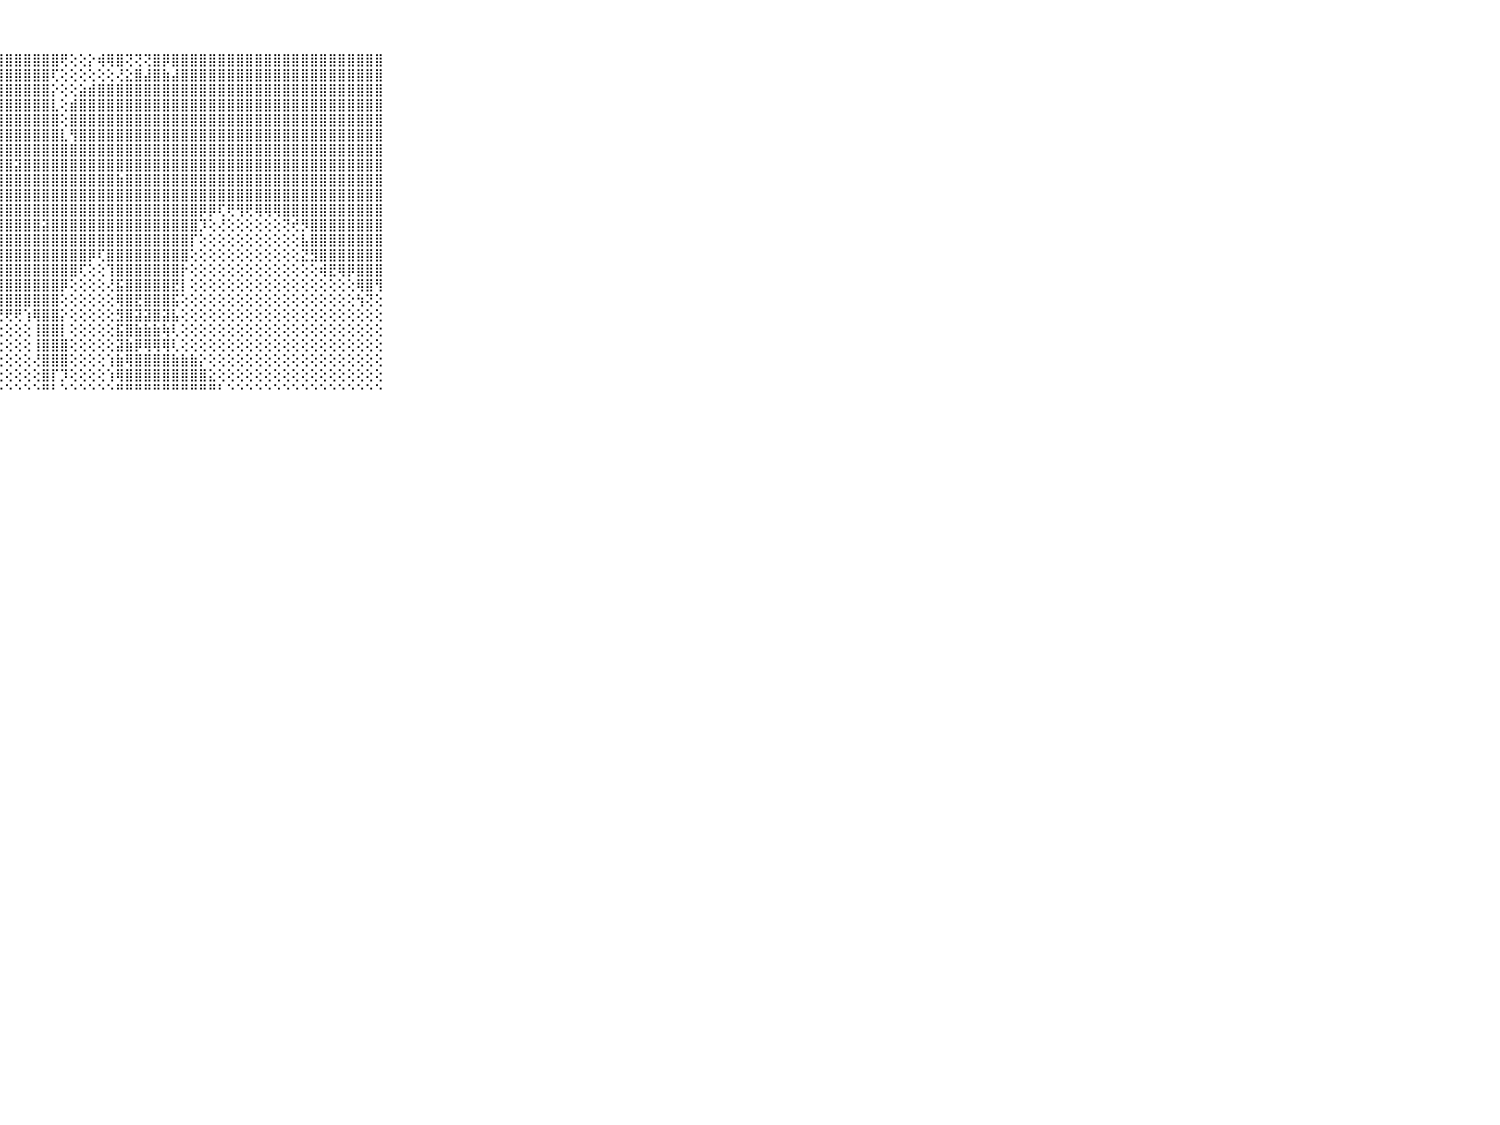

⠀⠀⠀⠀⠀⠀⠀⠀⠀⠀⠀⣿⣿⣿⣿⣿⣿⣿⣿⣿⣿⣿⣿⣿⣿⣿⣿⣿⣿⣿⣿⣿⣿⣿⢟⢕⢕⡕⢾⢿⣿⢝⢝⢝⣿⡿⣿⣿⣿⣿⣿⣿⣿⣿⣿⣿⣿⣿⣿⣿⣿⣿⣿⣿⣿⣿⣿⣿⣿⠀⠀⠀⠀⠀⠀⠀⠀⠀⠀⠀⠀
⠀⠀⠀⠀⠀⠀⠀⠀⠀⠀⠀⣿⣿⣿⣿⣿⣿⣿⣿⣿⣿⣿⣿⣿⣿⣿⣿⣿⣿⣿⣿⣿⣿⢏⢕⢕⢕⢕⢕⢕⢜⣕⣿⣼⣿⣷⣼⣿⣿⣿⣿⣿⣿⣿⣿⣿⣿⣿⣿⣿⣿⣿⣿⣿⣿⣿⣿⣿⣿⠀⠀⠀⠀⠀⠀⠀⠀⠀⠀⠀⠀
⠀⠀⠀⠀⠀⠀⠀⠀⠀⠀⠀⣿⣿⣿⣿⣿⣿⣿⣿⣿⣿⣿⣿⣿⣿⣿⣿⣿⣿⣿⣿⣿⣿⡕⢕⢕⣵⣾⣿⣿⣿⣿⣿⣿⣿⣿⣿⣿⣿⣿⣿⣿⣿⣿⣿⣿⣿⣿⣿⣿⣿⣿⣿⣿⣿⣿⣿⣿⣿⠀⠀⠀⠀⠀⠀⠀⠀⠀⠀⠀⠀
⠀⠀⠀⠀⠀⠀⠀⠀⠀⠀⠀⣿⣿⣿⣿⣿⣿⣿⣿⣿⣿⣿⣿⣿⣿⣿⣿⣿⣿⣿⣿⣿⣿⣇⢕⣾⣿⣿⣿⣿⣿⣿⣿⣿⣿⣿⣿⣿⣿⣿⣿⣿⣿⣿⣿⣿⣿⣿⣿⣿⣿⣿⣿⣿⣿⣿⣿⣿⣿⠀⠀⠀⠀⠀⠀⠀⠀⠀⠀⠀⠀
⠀⠀⠀⠀⠀⠀⠀⠀⠀⠀⠀⣿⣿⣿⣿⣿⣿⣿⣿⣿⣿⣿⣿⣿⣿⣿⣿⣿⣿⣿⣿⣿⣿⣿⢕⣿⣿⣿⣿⣿⣿⣿⣿⣿⣿⣿⣿⣿⣿⣿⣿⣿⣿⣿⣿⣿⣿⣿⣿⣿⣿⣿⣿⣿⣿⣿⣿⣿⣿⠀⠀⠀⠀⠀⠀⠀⠀⠀⠀⠀⠀
⠀⠀⠀⠀⠀⠀⠀⠀⠀⠀⠀⣿⣿⣿⣿⣿⣿⣿⣿⣿⣿⣿⣿⣿⣿⣿⣿⣿⣿⣿⣿⣿⣿⣿⣇⢻⣿⣿⣿⣿⣿⣿⣿⣿⣿⣿⣿⣿⣿⣿⣿⣿⣿⣿⣿⣿⣿⣿⣿⣿⣿⣿⣿⣿⣿⣿⣿⣿⣿⠀⠀⠀⠀⠀⠀⠀⠀⠀⠀⠀⠀
⠀⠀⠀⠀⠀⠀⠀⠀⠀⠀⠀⣿⣿⣿⣿⣿⣿⣿⣿⣿⣿⣿⣿⣿⣿⣿⣿⣿⣿⣿⣿⣿⣿⣿⣿⣿⣿⣿⣿⣿⣿⣿⣿⣿⣿⣿⣿⣿⣿⣿⣿⣿⣿⣿⣿⣿⣿⣿⣿⣿⣿⣿⣿⣿⣿⣿⣿⣿⣿⠀⠀⠀⠀⠀⠀⠀⠀⠀⠀⠀⠀
⠀⠀⠀⠀⠀⠀⠀⠀⠀⠀⠀⣿⣿⣿⣿⣿⣿⣿⣿⣿⣿⣿⣿⣿⣿⣿⣿⣿⣿⣽⣿⣿⣿⣿⣿⣿⣿⣿⣿⣿⣿⣿⣿⣿⣿⣿⣿⣿⣿⣿⣿⣿⣿⣿⣿⣿⣿⣿⣿⣿⣿⣿⣿⣿⣿⣿⣿⣿⣿⠀⠀⠀⠀⠀⠀⠀⠀⠀⠀⠀⠀
⠀⠀⠀⠀⠀⠀⠀⠀⠀⠀⠀⣿⣿⣿⣿⣿⣿⣿⣿⣿⣿⣿⣿⣿⣿⣿⣿⣿⣿⣿⣿⣿⣿⣿⣿⣿⣿⣿⣿⣿⣷⣿⣿⣿⣿⣿⣿⣿⣿⣿⣿⣿⣿⣿⣿⣿⣿⣿⣿⣿⣿⣿⣿⣿⣿⣿⣿⣿⣿⠀⠀⠀⠀⠀⠀⠀⠀⠀⠀⠀⠀
⠀⠀⠀⠀⠀⠀⠀⠀⠀⠀⠀⣿⣿⣿⣿⣿⣿⣿⣿⣿⣿⣿⣿⣿⣿⣿⣿⣿⣿⣿⣿⣿⣿⣿⣿⣿⣿⣿⣿⣿⣿⣿⣿⣿⣿⣿⣿⣿⣿⣿⣿⣿⣿⣿⣿⣿⣿⣿⣿⣿⣿⣿⣿⣿⣿⣿⣿⣿⣿⠀⠀⠀⠀⠀⠀⠀⠀⠀⠀⠀⠀
⠀⠀⠀⠀⠀⠀⠀⠀⠀⠀⠀⣿⣿⣿⣿⣿⣿⣿⣿⣿⣿⣿⣿⣿⣿⣿⣿⣿⣿⣿⣿⣿⣿⣿⣿⣿⣿⣿⣿⣿⣿⣿⣿⣿⣿⣿⣿⣿⣿⡿⡿⢏⢟⢻⢟⢿⢿⢿⣿⣿⣿⣿⣿⣿⣿⣿⣿⣿⣿⠀⠀⠀⠀⠀⠀⠀⠀⠀⠀⠀⠀
⠀⠀⠀⠀⠀⠀⠀⠀⠀⠀⠀⣿⣿⣿⣿⣿⣿⣿⣿⣿⣿⣿⣿⣿⣿⣿⣿⣿⣿⣿⣿⣿⣽⣿⣿⣿⣿⣿⣿⣿⣿⣿⣿⣿⣿⣿⣿⣿⣿⡹⢕⢜⢕⢕⢕⢕⢕⢕⢝⢞⡻⣿⣿⣿⣿⣿⣿⣿⣿⠀⠀⠀⠀⠀⠀⠀⠀⠀⠀⠀⠀
⠀⠀⠀⠀⠀⠀⠀⠀⠀⠀⠀⣿⣿⣿⣿⣿⣿⣿⣿⣿⣿⣿⣿⣿⣿⣿⣿⣿⣿⣿⣿⣿⣿⣿⣿⣿⣿⣿⣿⣿⣿⣿⣿⣿⣿⣿⣿⣿⡏⢕⢕⢕⢕⢕⢕⢕⢕⢕⢕⢕⣧⣿⣿⣿⣿⣿⣿⣿⣿⠀⠀⠀⠀⠀⠀⠀⠀⠀⠀⠀⠀
⠀⠀⠀⠀⠀⠀⠀⠀⠀⠀⠀⣿⣿⣿⣿⣿⣿⣿⣿⣿⣿⣿⣿⣿⣿⣿⣿⣿⣿⣿⣿⣿⣿⣿⣿⣿⣿⡿⢏⣿⣿⣿⣿⣿⣿⣿⣿⣿⢕⢕⢕⢕⢕⢕⢕⢕⢕⢕⢕⢕⣝⣻⣿⣿⣿⣿⣿⣿⣿⠀⠀⠀⠀⠀⠀⠀⠀⠀⠀⠀⠀
⠀⠀⠀⠀⠀⠀⠀⠀⠀⠀⠀⣿⣿⣿⣿⣿⣿⣿⣿⣿⣿⣿⣿⣿⣿⣿⣿⣿⣿⣿⣿⣿⣿⣿⣿⣿⢏⢕⢕⢹⣿⣿⣿⣿⣿⣿⣿⡗⢕⢕⢕⢕⢕⢕⢕⢕⢕⢕⢕⢕⢕⢕⢾⣟⢿⡿⣿⣿⣿⠀⠀⠀⠀⠀⠀⠀⠀⠀⠀⠀⠀
⠀⠀⠀⠀⠀⠀⠀⠀⠀⠀⠀⣿⣿⣿⣿⣿⣿⣿⣿⣿⣿⣿⣿⣿⣿⣿⣿⣿⣿⣿⣿⣿⣿⣿⡿⢕⢕⢕⢕⢜⣯⣿⣿⣿⣿⣿⣟⡇⢕⢕⢕⢕⢕⢕⢕⢕⢕⢕⢕⢕⢕⢕⢕⢕⢕⢕⢿⣿⢻⠀⠀⠀⠀⠀⠀⠀⠀⠀⠀⠀⠀
⠀⠀⠀⠀⠀⠀⠀⠀⠀⠀⠀⣿⣿⣿⣿⣿⣿⣿⣿⣿⣿⣿⣿⣿⣿⣿⣿⣿⣿⣿⣿⣿⣿⣿⢕⢕⢕⢕⢕⢕⢿⣿⣟⣿⣿⣿⣯⢕⢕⢕⢕⢕⢕⢕⢕⢕⢕⢕⢕⢕⢕⢕⢕⢕⢕⢕⢳⢝⢕⠀⠀⠀⠀⠀⠀⠀⠀⠀⠀⠀⠀
⠀⠀⠀⠀⠀⠀⠀⠀⠀⠀⠀⣿⣿⣿⣿⣿⣿⣿⣿⣿⣿⣿⢟⢏⢜⢕⢝⢟⢟⢟⢱⢿⣿⣿⡕⢕⢕⢕⢕⢕⣻⣿⣽⣽⣿⣽⣧⢕⢕⢕⢕⢕⢕⢕⢕⢕⢕⢕⢕⢕⢕⢕⢕⢕⢕⢕⢕⢕⢕⠀⠀⠀⠀⠀⠀⠀⠀⠀⠀⠀⠀
⠀⠀⠀⠀⠀⠀⠀⠀⠀⠀⠀⣿⣿⣿⣿⣿⣿⣿⣿⣿⣿⣿⢇⢕⢕⢕⢕⢕⢕⢕⢕⢸⣿⣿⡇⢕⢕⢕⢕⢕⣯⣿⣷⣷⣷⢷⢇⢕⢕⢕⢕⢕⢕⢕⢕⢕⢕⢕⢕⢕⢕⢕⢕⢕⢕⢕⢕⢕⢕⠀⠀⠀⠀⠀⠀⠀⠀⠀⠀⠀⠀
⠀⠀⠀⠀⠀⠀⠀⠀⠀⠀⠀⣿⣿⣿⣿⣿⣿⣿⣿⣿⣿⣿⡇⢕⢕⢕⢕⢕⢕⢕⢕⢸⣿⣿⣿⢕⢕⢕⢕⢕⣽⣷⡿⢿⢿⢿⢇⢕⢕⢕⢕⢕⢕⢕⢕⢕⢕⢕⢕⢕⢕⢕⢕⢕⢕⢕⢕⢕⢕⠀⠀⠀⠀⠀⠀⠀⠀⠀⠀⠀⠀
⠀⠀⠀⠀⠀⠀⠀⠀⠀⠀⠀⣿⣿⣿⣿⣿⣿⣿⣿⣿⣿⣿⢕⢕⢕⢕⢕⢕⢕⢕⢕⢜⣿⣿⣿⢕⢕⢕⢕⢱⣷⢿⣿⣿⣿⣿⣷⣷⣷⡕⢕⢕⢕⢕⢕⢕⢕⢕⢕⢕⢕⢕⢕⢕⢕⢕⢕⢕⢕⠀⠀⠀⠀⠀⠀⠀⠀⠀⠀⠀⠀
⠀⠀⠀⠀⠀⠀⠀⠀⠀⠀⠀⢹⣿⣿⣿⣿⣿⣿⣿⣿⣿⡟⢕⢕⢕⢕⢕⢕⢕⢕⢕⢕⣿⡏⡹⢕⢕⢕⢕⢱⢿⣿⣿⣿⣿⣿⣿⣿⣿⣿⣕⢕⢕⢕⢕⢕⢕⢕⢕⢕⢕⢕⢕⢕⢕⢕⢕⢕⢕⠀⠀⠀⠀⠀⠀⠀⠀⠀⠀⠀⠀
⠀⠀⠀⠀⠀⠀⠀⠀⠀⠀⠀⠘⠛⠛⠛⠛⠛⠛⠛⠛⠛⠛⠑⠑⠑⠑⠑⠑⠑⠑⠑⠑⠛⠃⠑⠑⠑⠑⠑⠑⠛⠛⠛⠛⠛⠛⠛⠛⠛⠛⠛⠃⠑⠑⠑⠑⠑⠑⠑⠑⠑⠑⠑⠑⠑⠑⠑⠑⠑⠀⠀⠀⠀⠀⠀⠀⠀⠀⠀⠀⠀